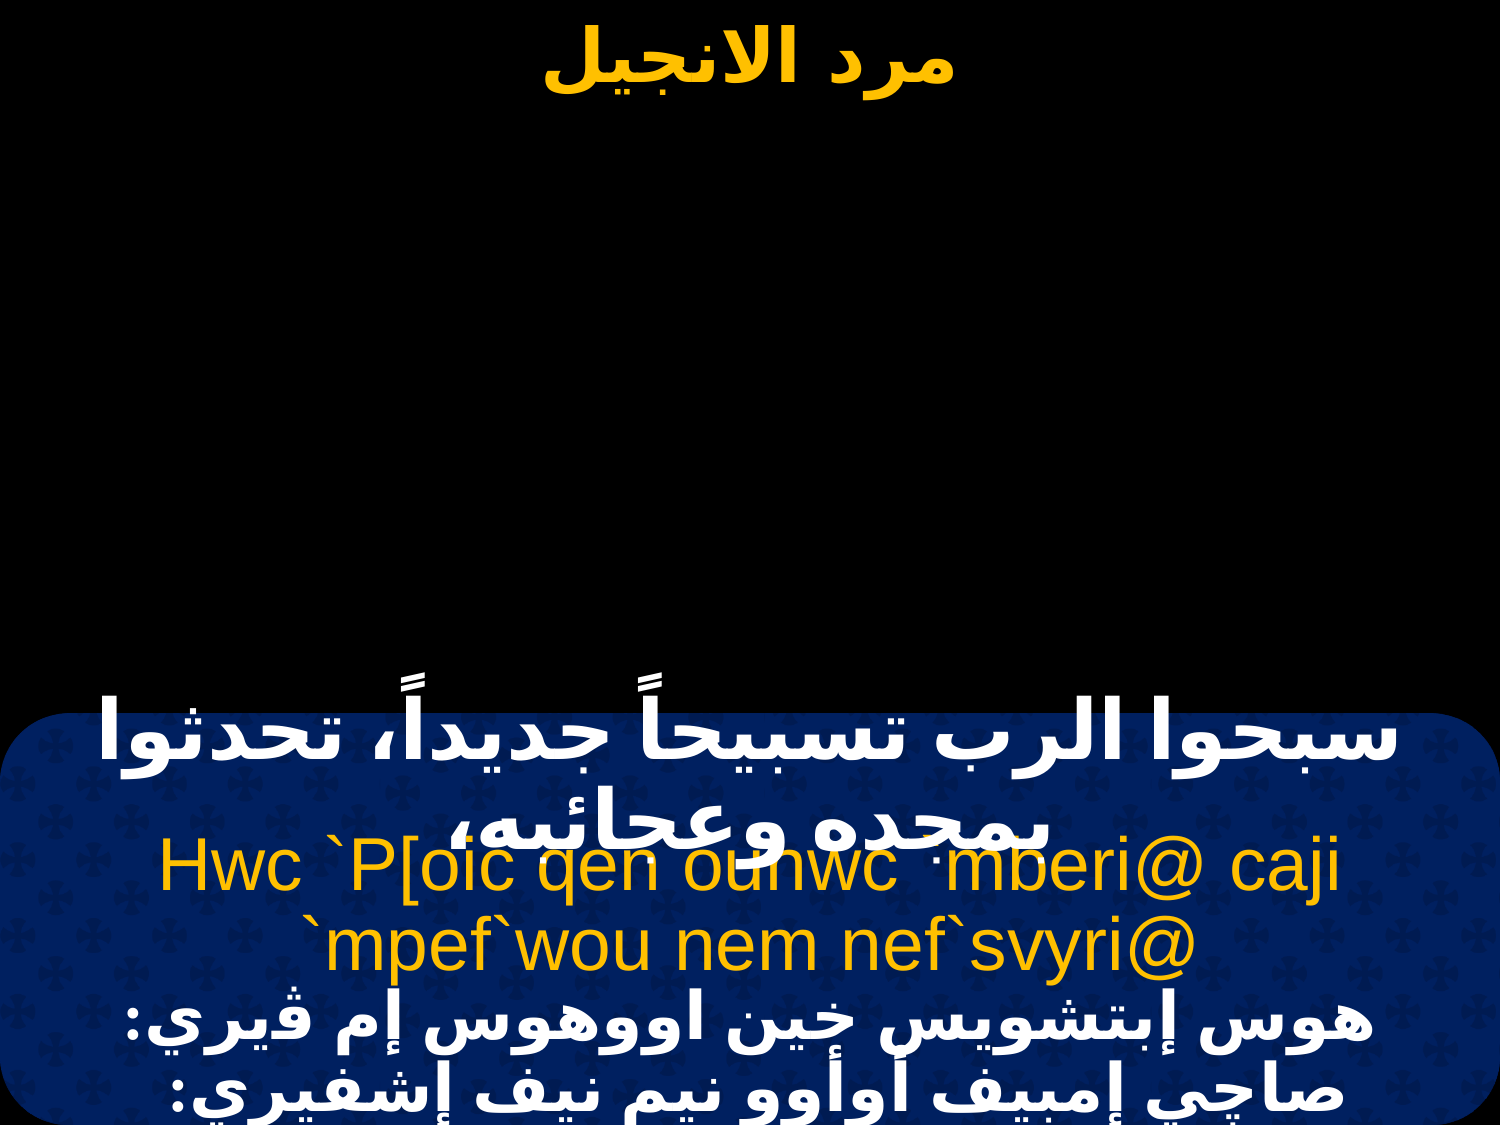

# مرد انجيل الصعود
سبحوا الرب تسبيحاً جديداً، تحدثوا بمجده وعجائبه،
Hwc `P[oic qen ouhwc `mberi@ caji `mpef`wou nem nef`svyri@
هوس إبتشويس خين اووهوس إم ﭬيري: صاچي إمبيف أوأوو نيم نيف إشفيري: